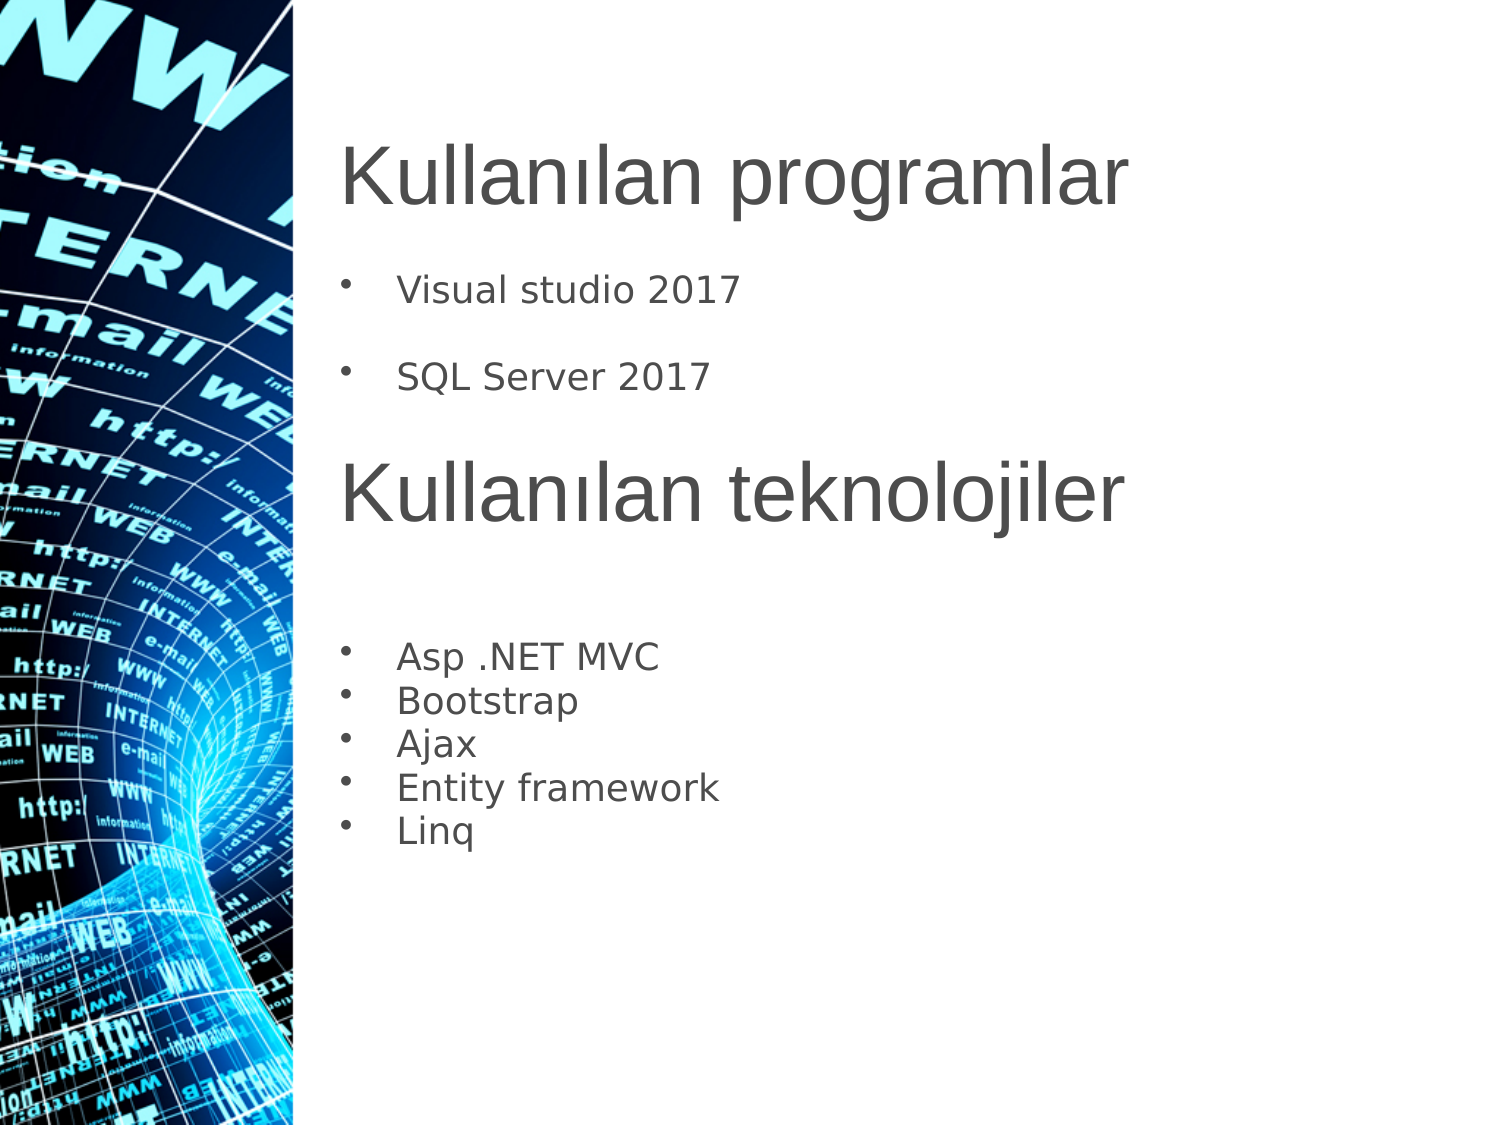

# Kullanılan programlar
Visual studio 2017

SQL Server 2017

Kullanılan teknolojiler

Asp .NET MVC
Bootstrap
Ajax
Entity framework
Linq